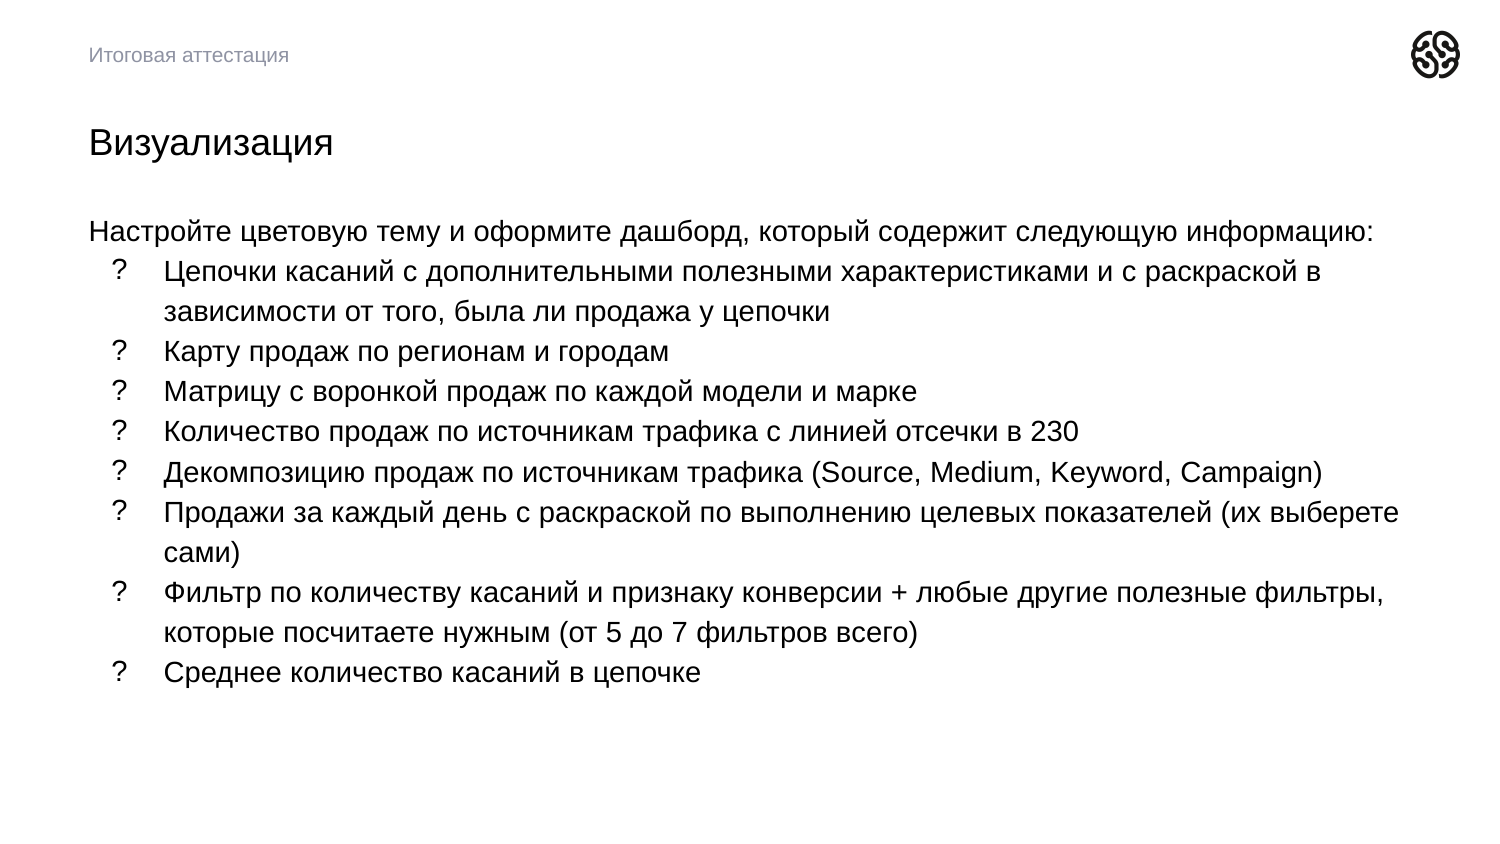

Итоговая аттестация
# Визуализация
Настройте цветовую тему и оформите дашборд, который содержит следующую информацию:
Цепочки касаний с дополнительными полезными характеристиками и с раскраской в зависимости от того, была ли продажа у цепочки
Карту продаж по регионам и городам
Матрицу с воронкой продаж по каждой модели и марке
Количество продаж по источникам трафика с линией отсечки в 230
Декомпозицию продаж по источникам трафика (Source, Medium, Keyword, Campaign)
Продажи за каждый день с раскраской по выполнению целевых показателей (их выберете сами)
Фильтр по количеству касаний и признаку конверсии + любые другие полезные фильтры, которые посчитаете нужным (от 5 до 7 фильтров всего)
Среднее количество касаний в цепочке